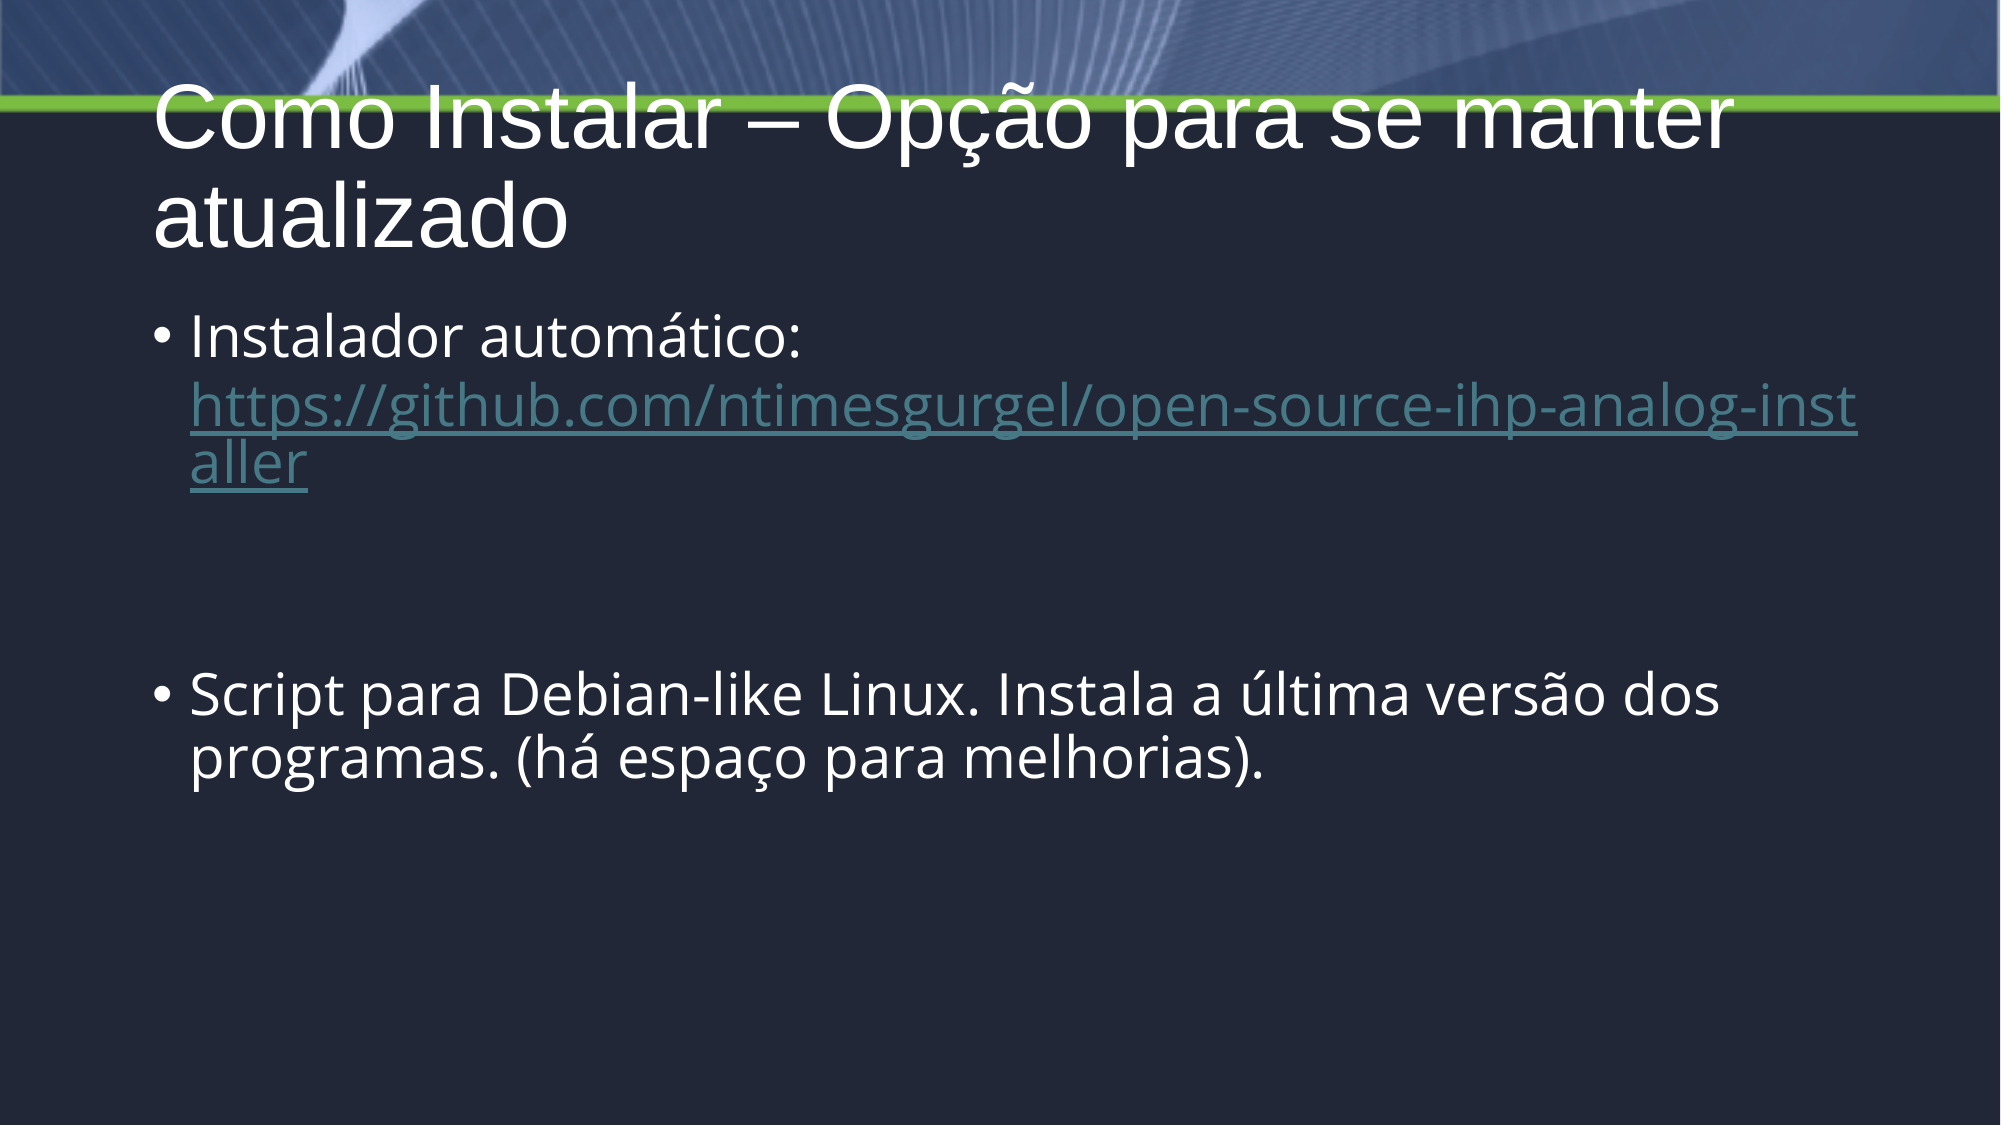

# Como Instalar – Opção para se manter atualizado
Instalador automático: https://github.com/ntimesgurgel/open-source-ihp-analog-installer

Script para Debian-like Linux. Instala a última versão dos programas. (há espaço para melhorias).